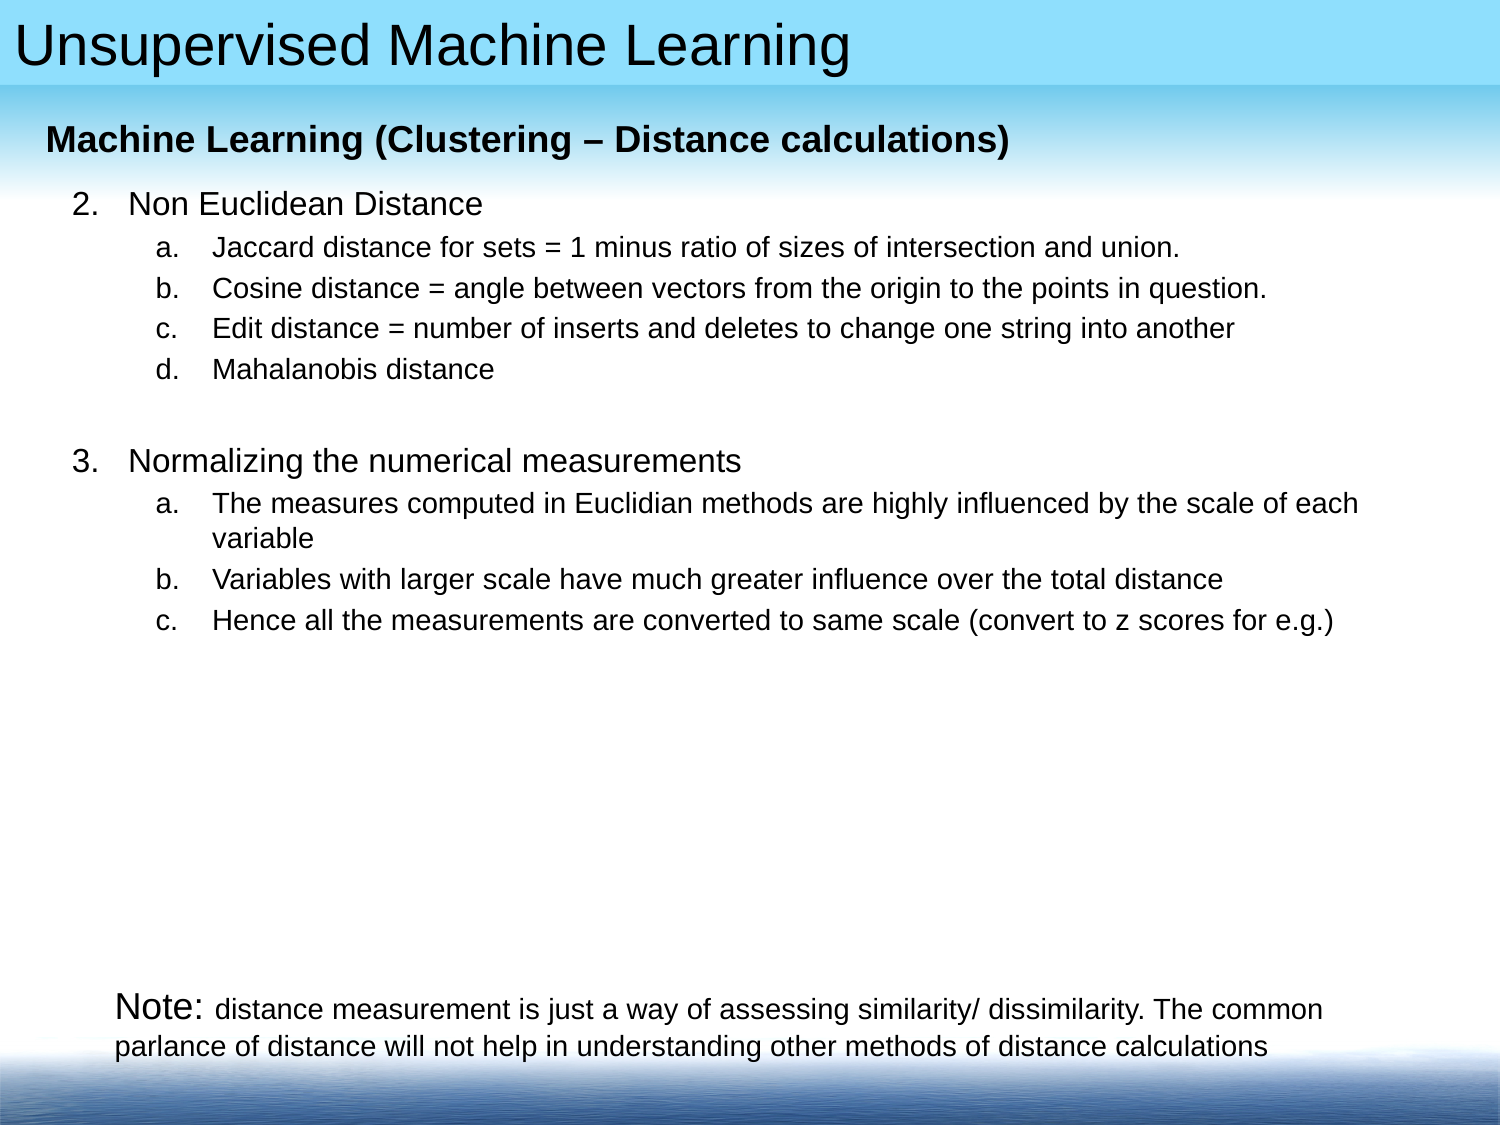

Machine Learning (Clustering – Distance calculations)
Non Euclidean Distance
Jaccard distance for sets = 1 minus ratio of sizes of intersection and union.
Cosine distance = angle between vectors from the origin to the points in question.
Edit distance = number of inserts and deletes to change one string into another
Mahalanobis distance

Normalizing the numerical measurements
The measures computed in Euclidian methods are highly influenced by the scale of each variable
Variables with larger scale have much greater influence over the total distance
Hence all the measurements are converted to same scale (convert to z scores for e.g.)

Note: distance measurement is just a way of assessing similarity/ dissimilarity. The common parlance of distance will not help in understanding other methods of distance calculations